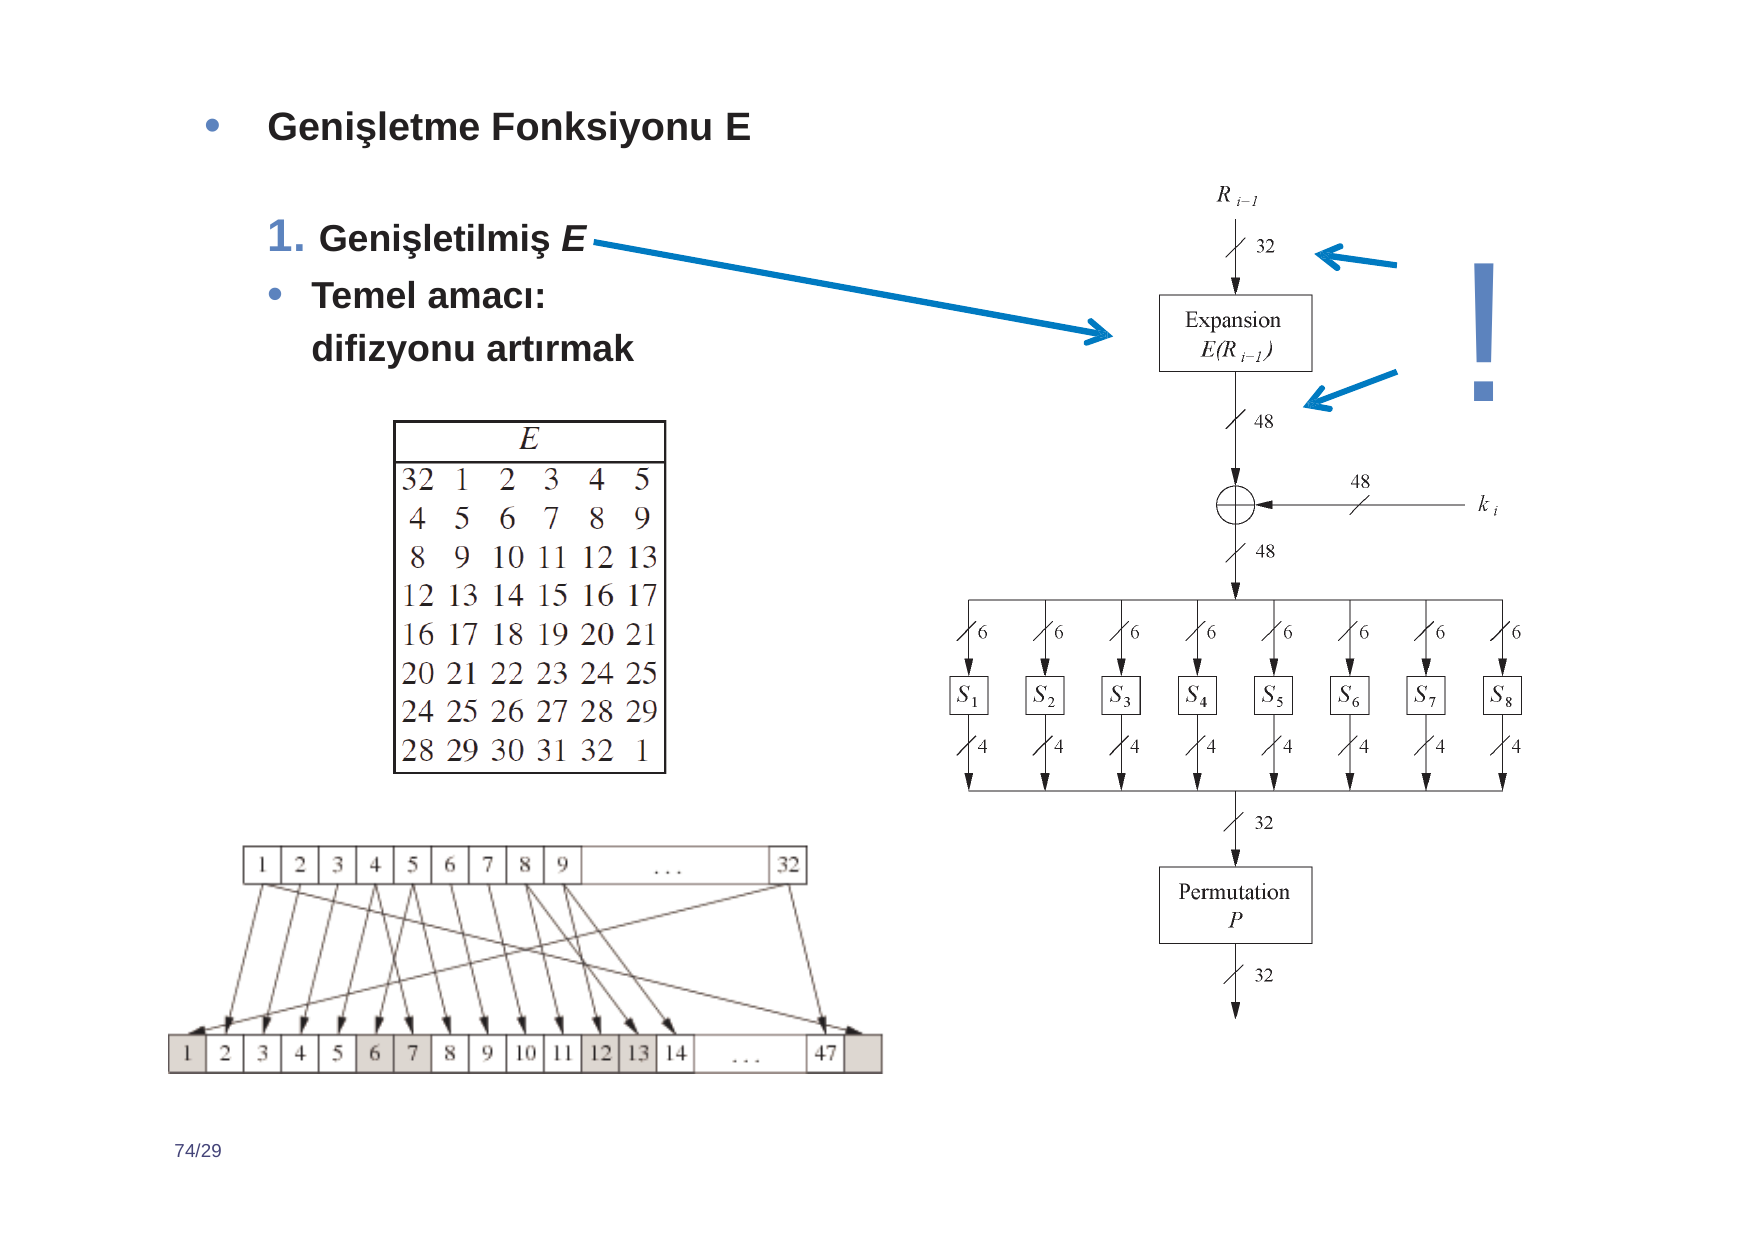

Genişletme Fonksiyonu E

!
1. Genişletilmiş E
Temel amacı: difizyonu artırmak

74/29